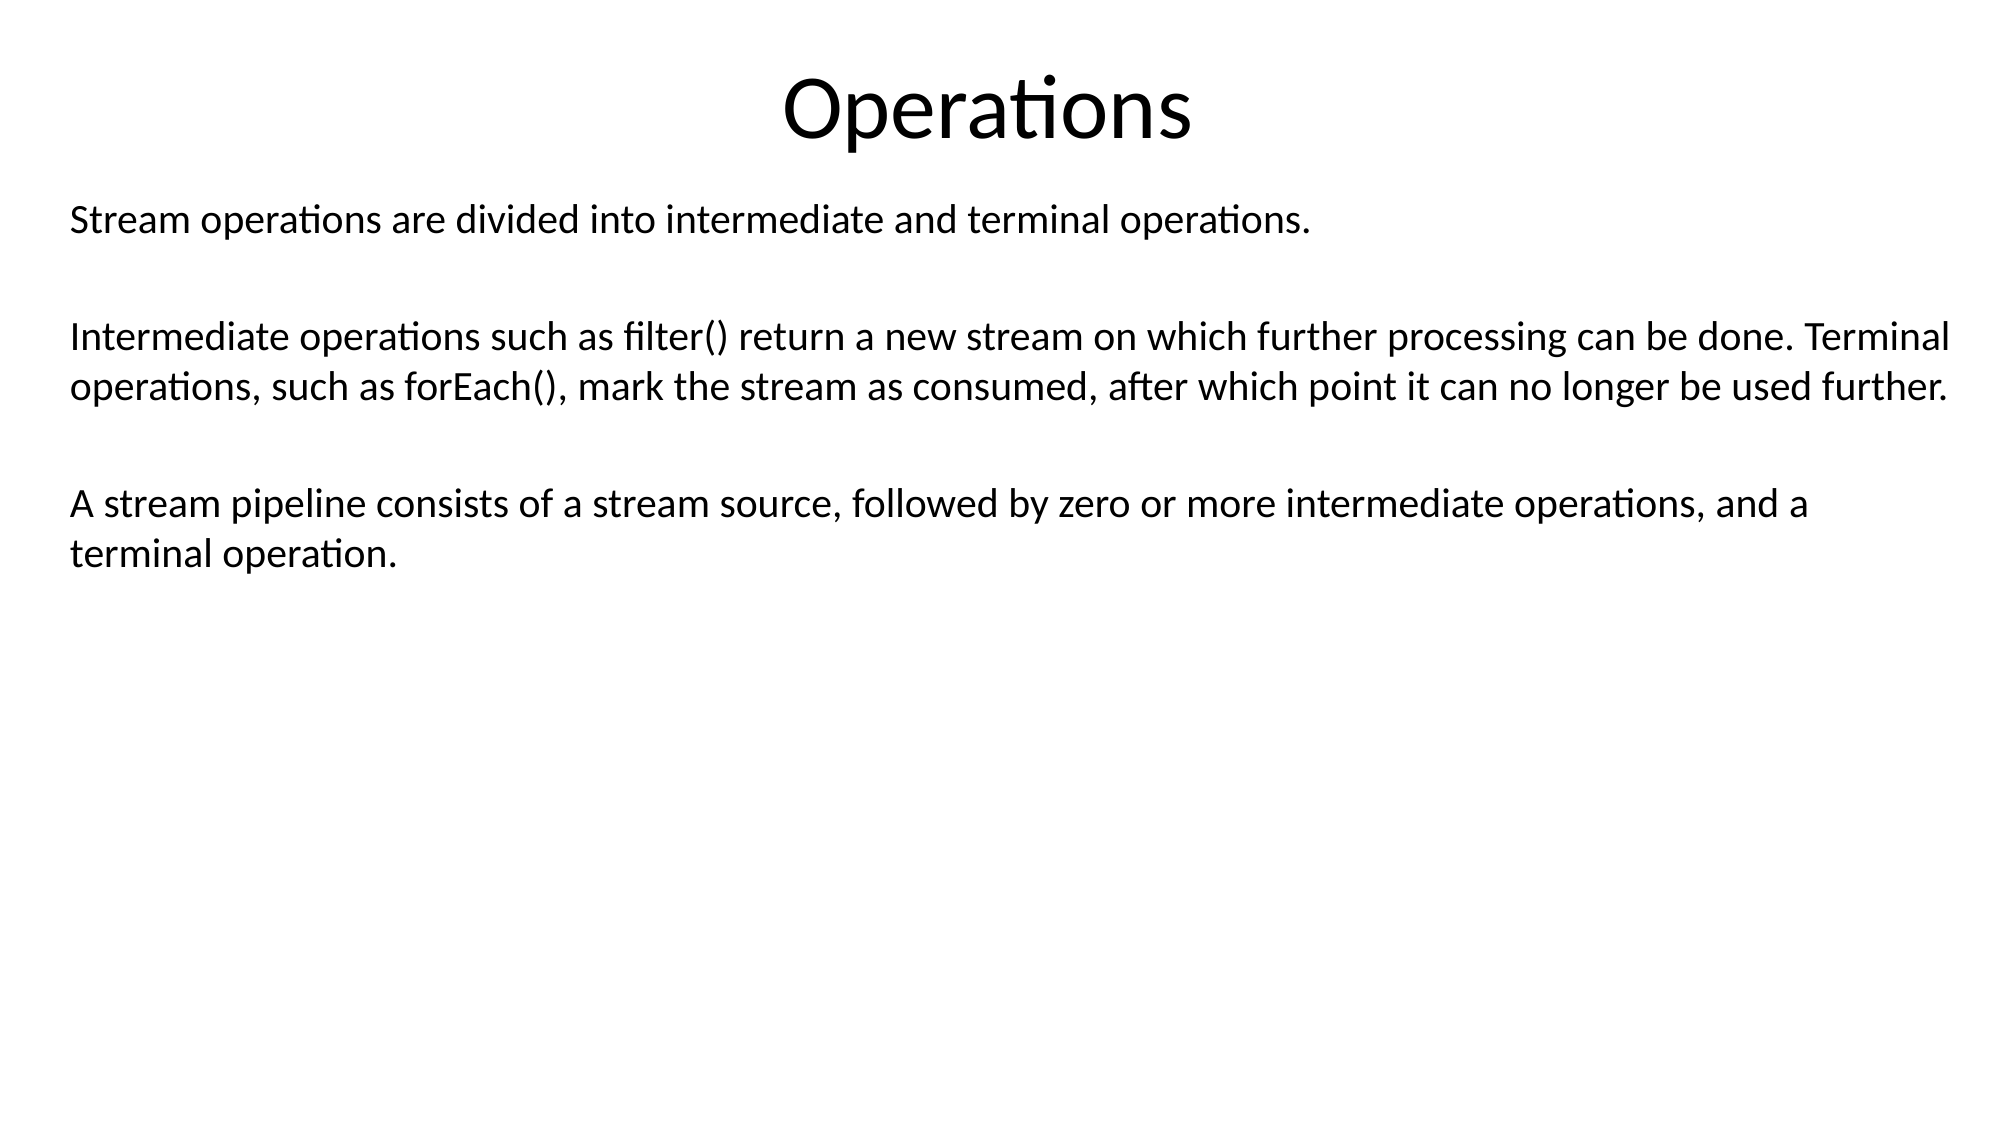

# Operations
Stream operations are divided into intermediate and terminal operations.

Intermediate operations such as filter() return a new stream on which further processing can be done. Terminal operations, such as forEach(), mark the stream as consumed, after which point it can no longer be used further.

A stream pipeline consists of a stream source, followed by zero or more intermediate operations, and a terminal operation.